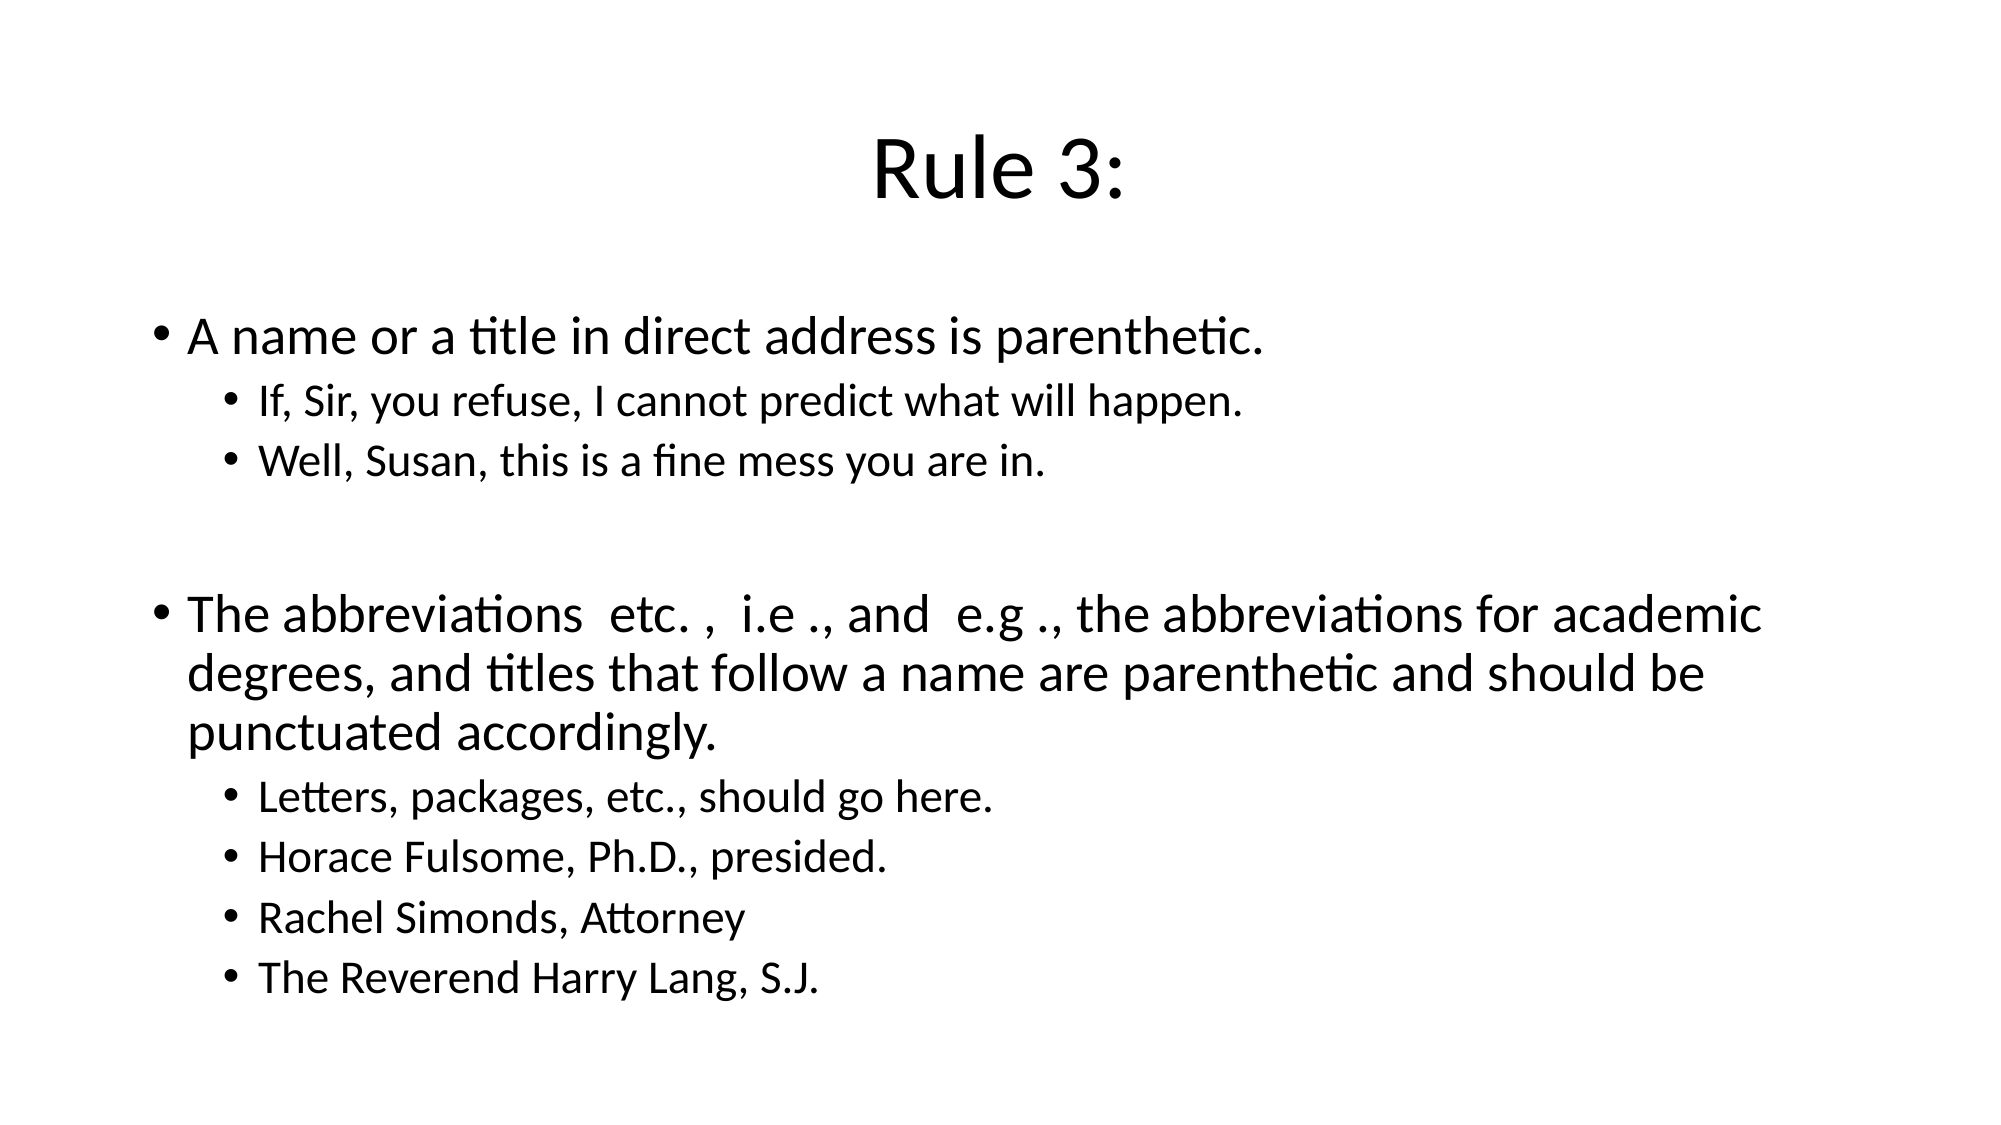

# Rule 3:
A name or a title in direct address is parenthetic.
If, Sir, you refuse, I cannot predict what will happen.
Well, Susan, this is a fine mess you are in.

The abbreviations  etc. ,  i.e ., and  e.g ., the abbreviations for academic degrees, and titles that follow a name are parenthetic and should be punctuated accordingly.
Letters, packages, etc., should go here.
Horace Fulsome, Ph.D., presided.
Rachel Simonds, Attorney
The Reverend Harry Lang, S.J.